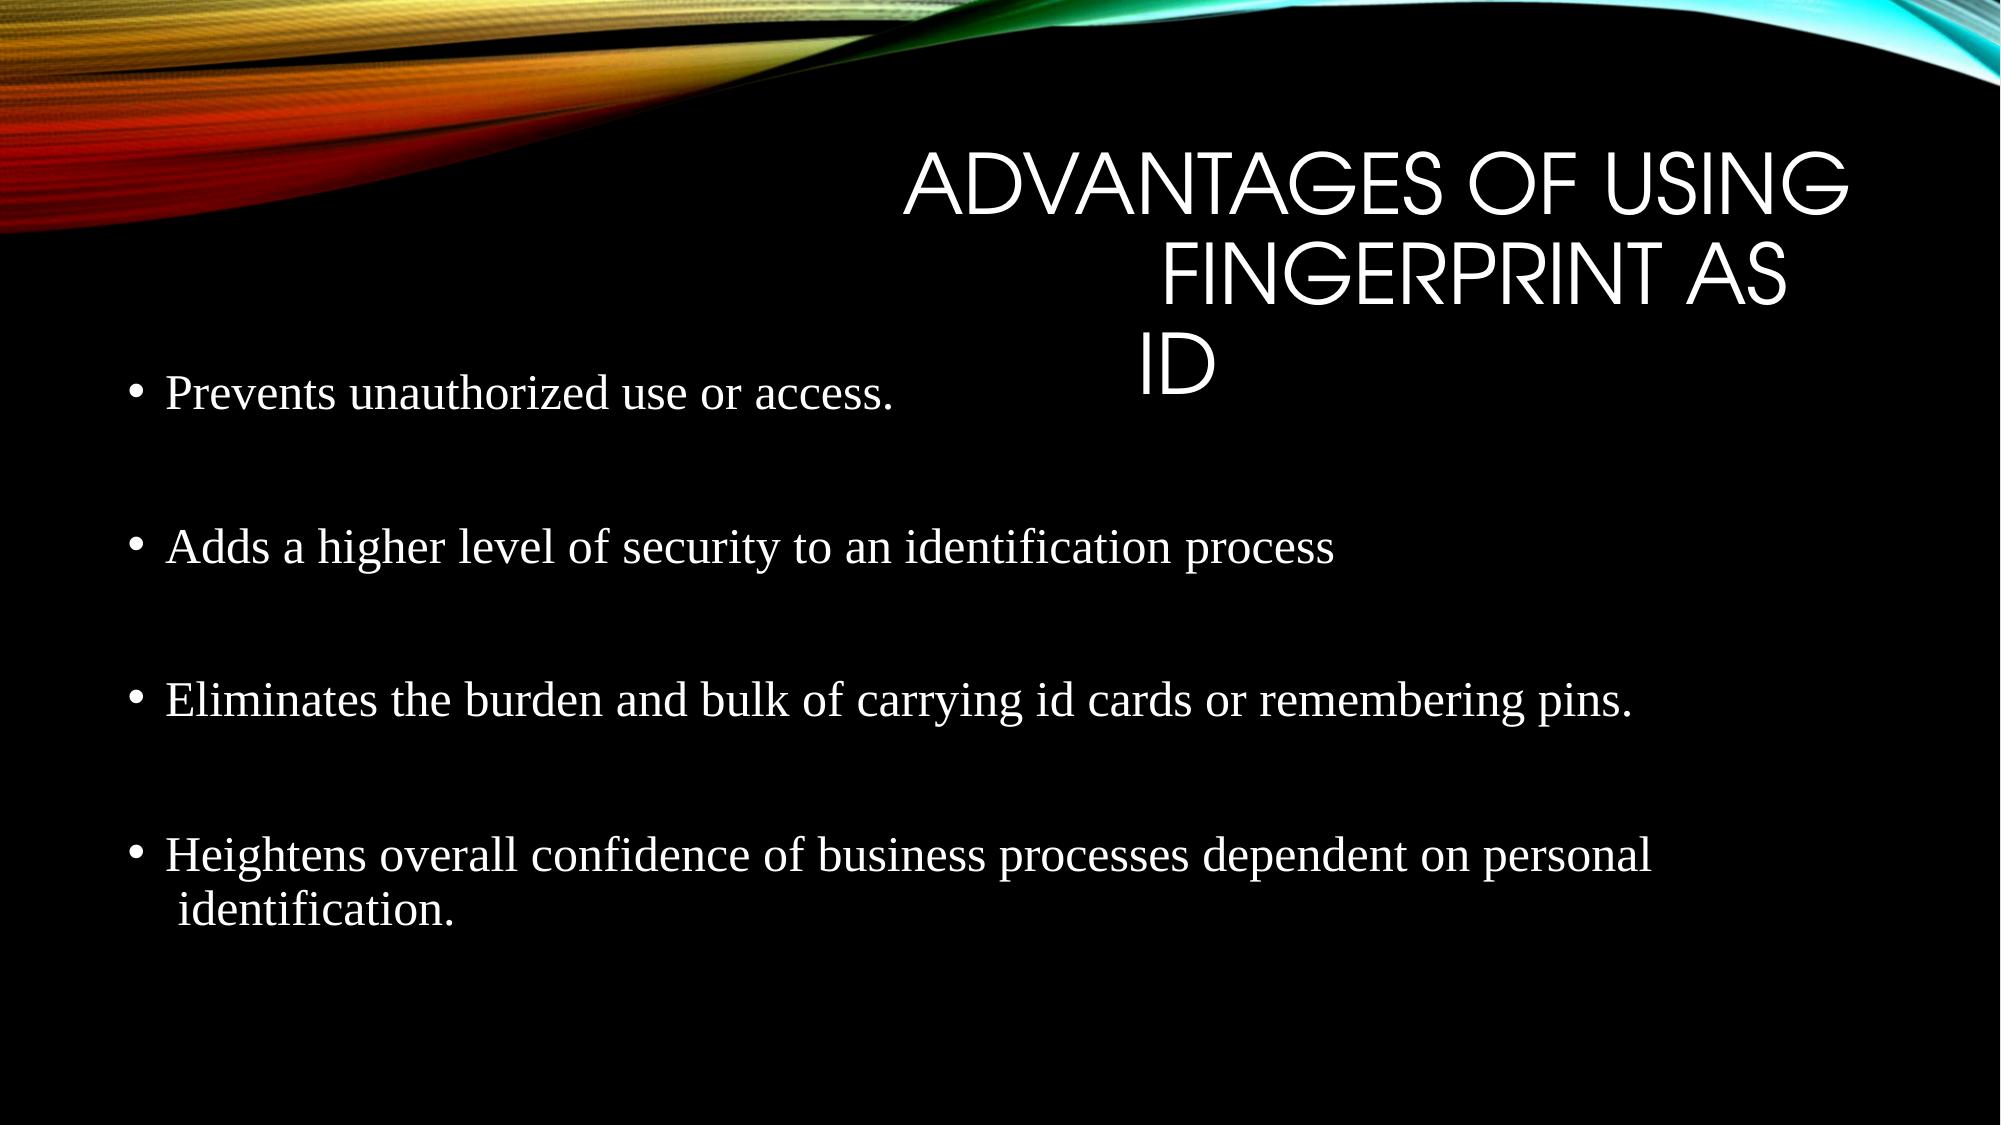

# ADVANTAGES OF USING  FINGERPRINT AS ID
Prevents unauthorized use or access.

Adds a higher level of security to an identification process

Eliminates the burden and bulk of carrying id cards or remembering pins.

Heightens overall confidence of business processes dependent on personal  identification.